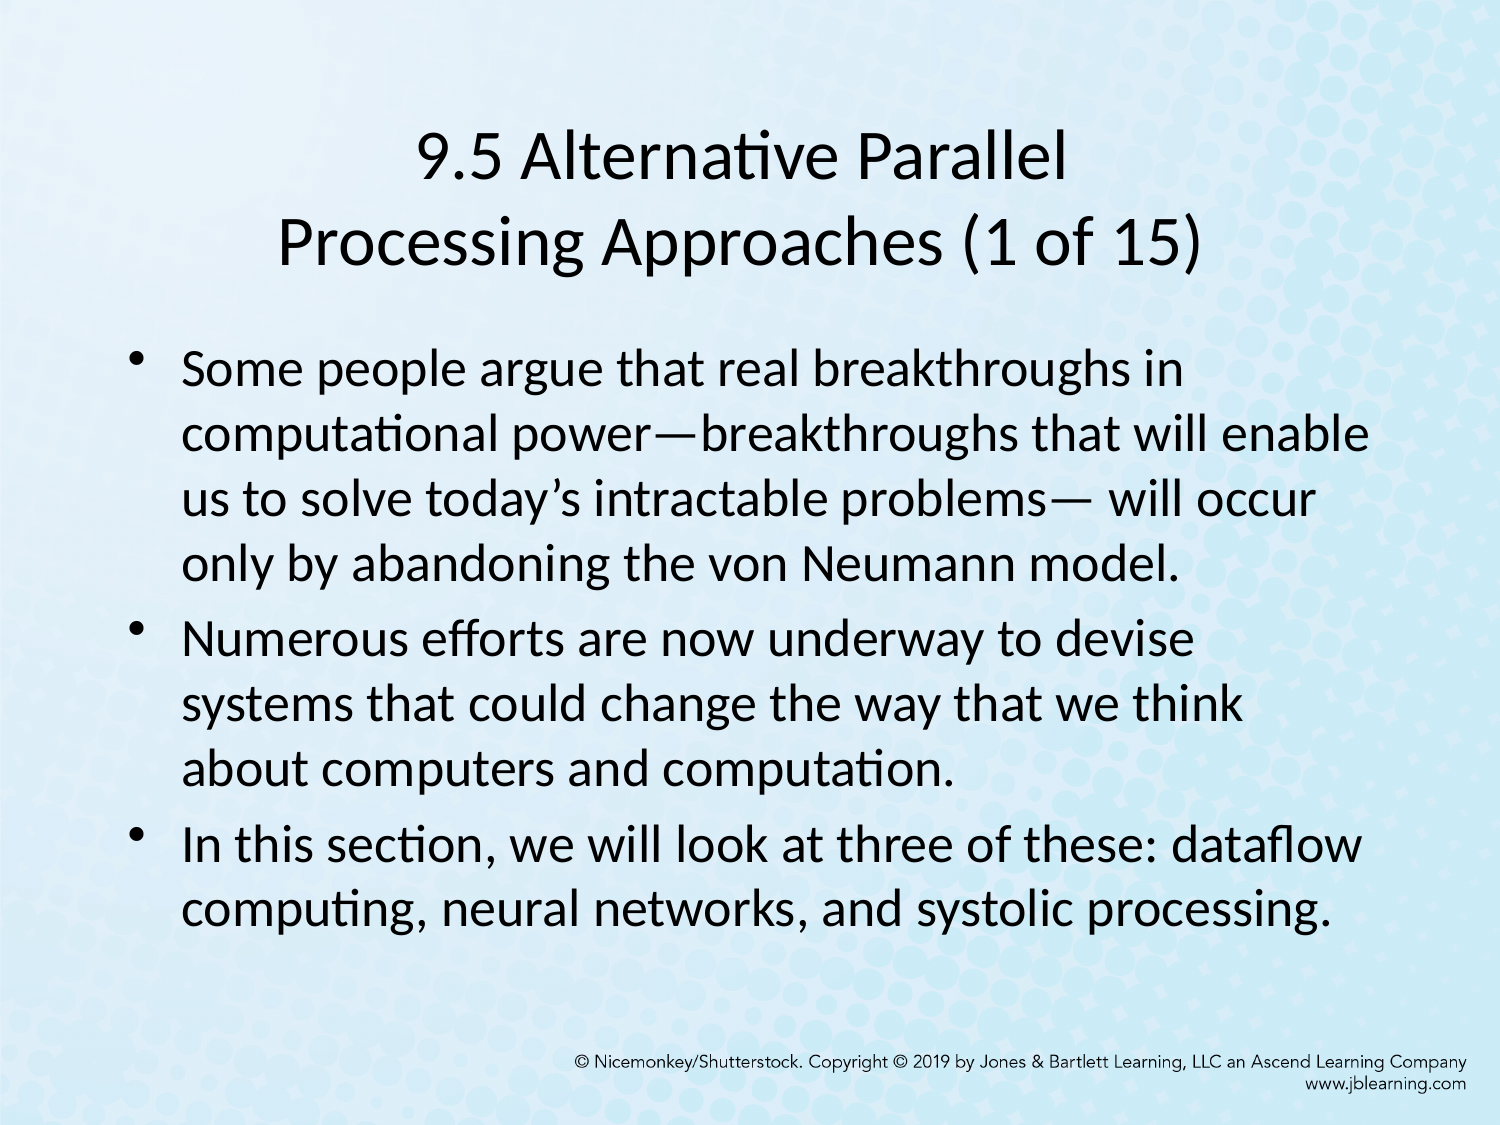

# 9.5 Alternative Parallel Processing Approaches (1 of 15)
Some people argue that real breakthroughs in computational power—breakthroughs that will enable us to solve today’s intractable problems— will occur only by abandoning the von Neumann model.
Numerous efforts are now underway to devise systems that could change the way that we think about computers and computation.
In this section, we will look at three of these: dataflow computing, neural networks, and systolic processing.